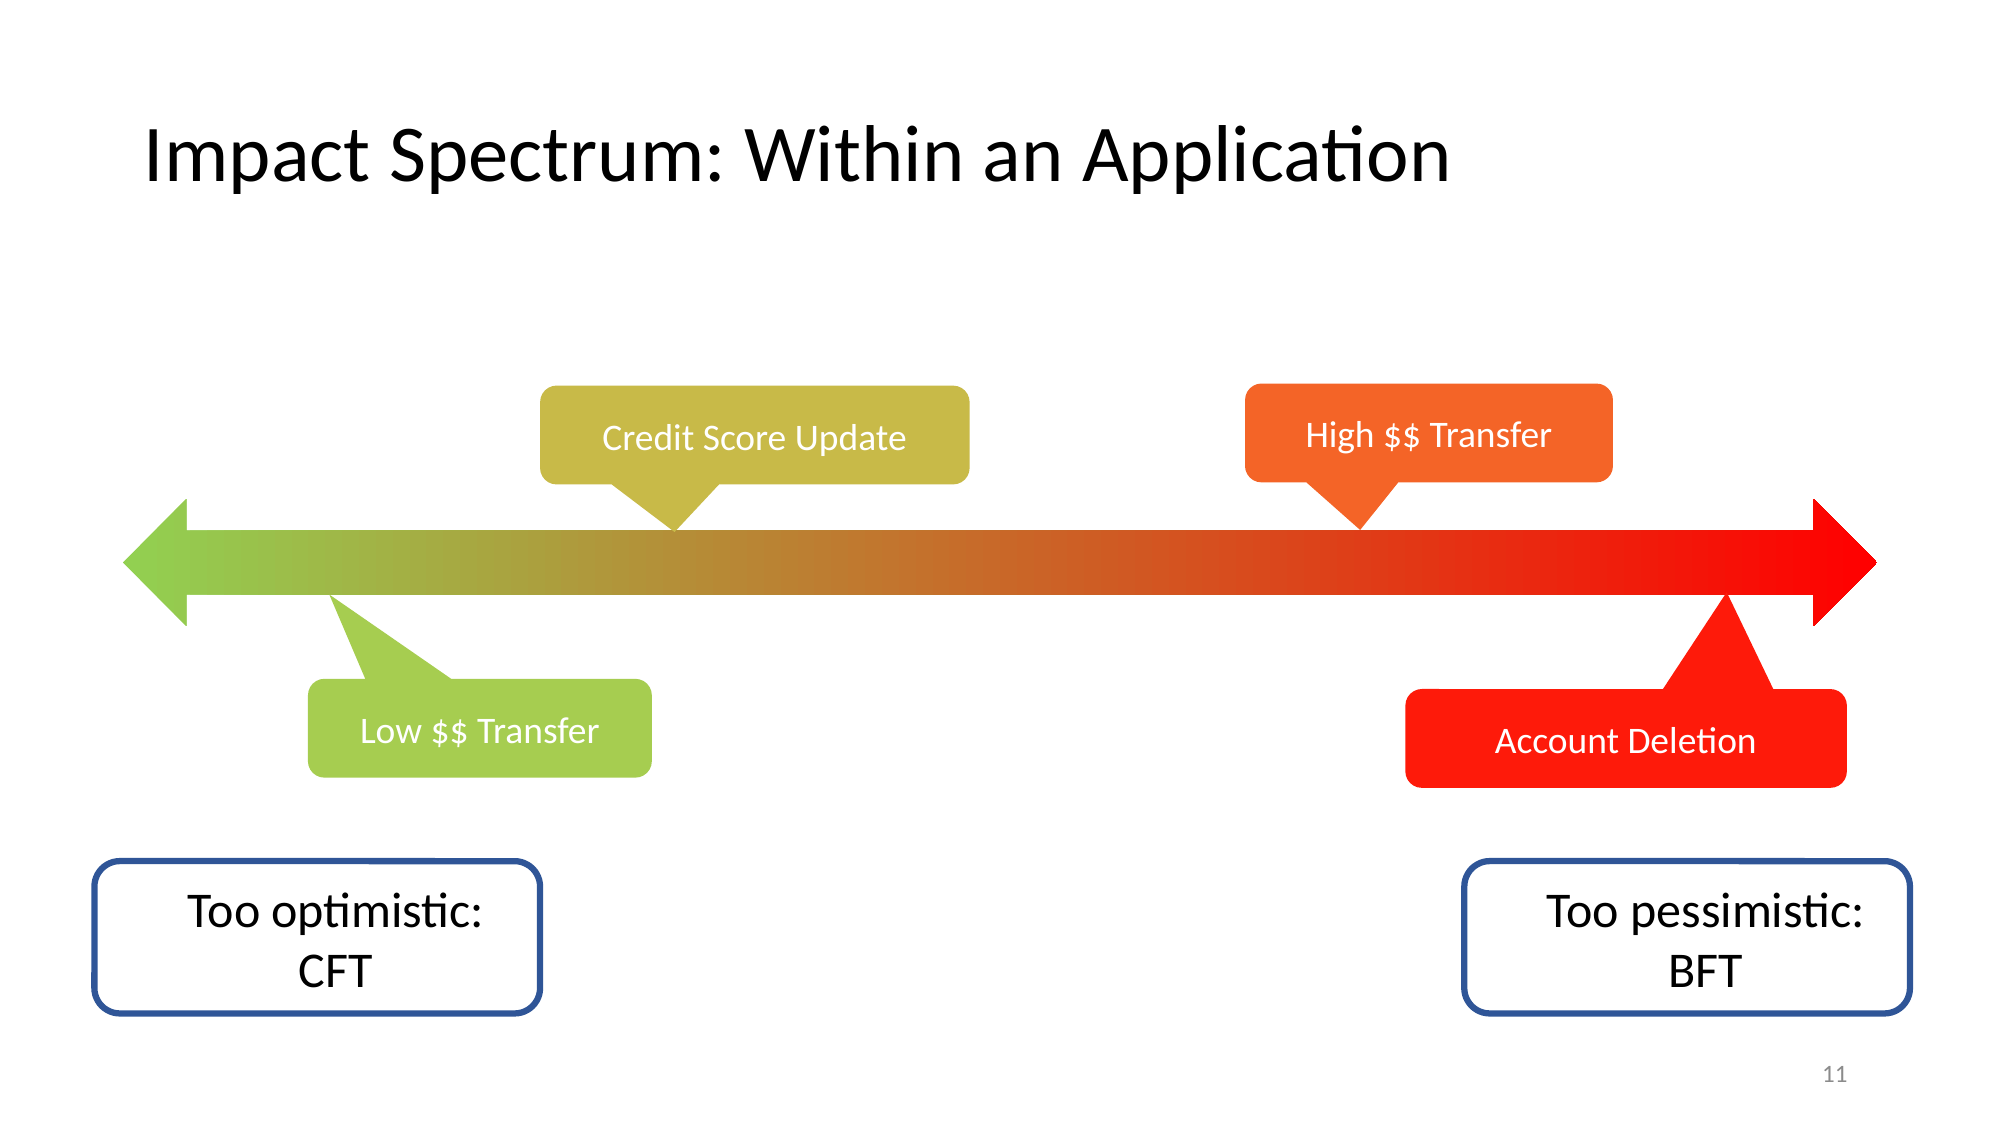

# Impact Spectrum: Within an Application
High $$ Transfer
Credit Score Update

Low $$ Transfer
Account Deletion
Too optimistic: CFT
Too pessimistic: BFT
11